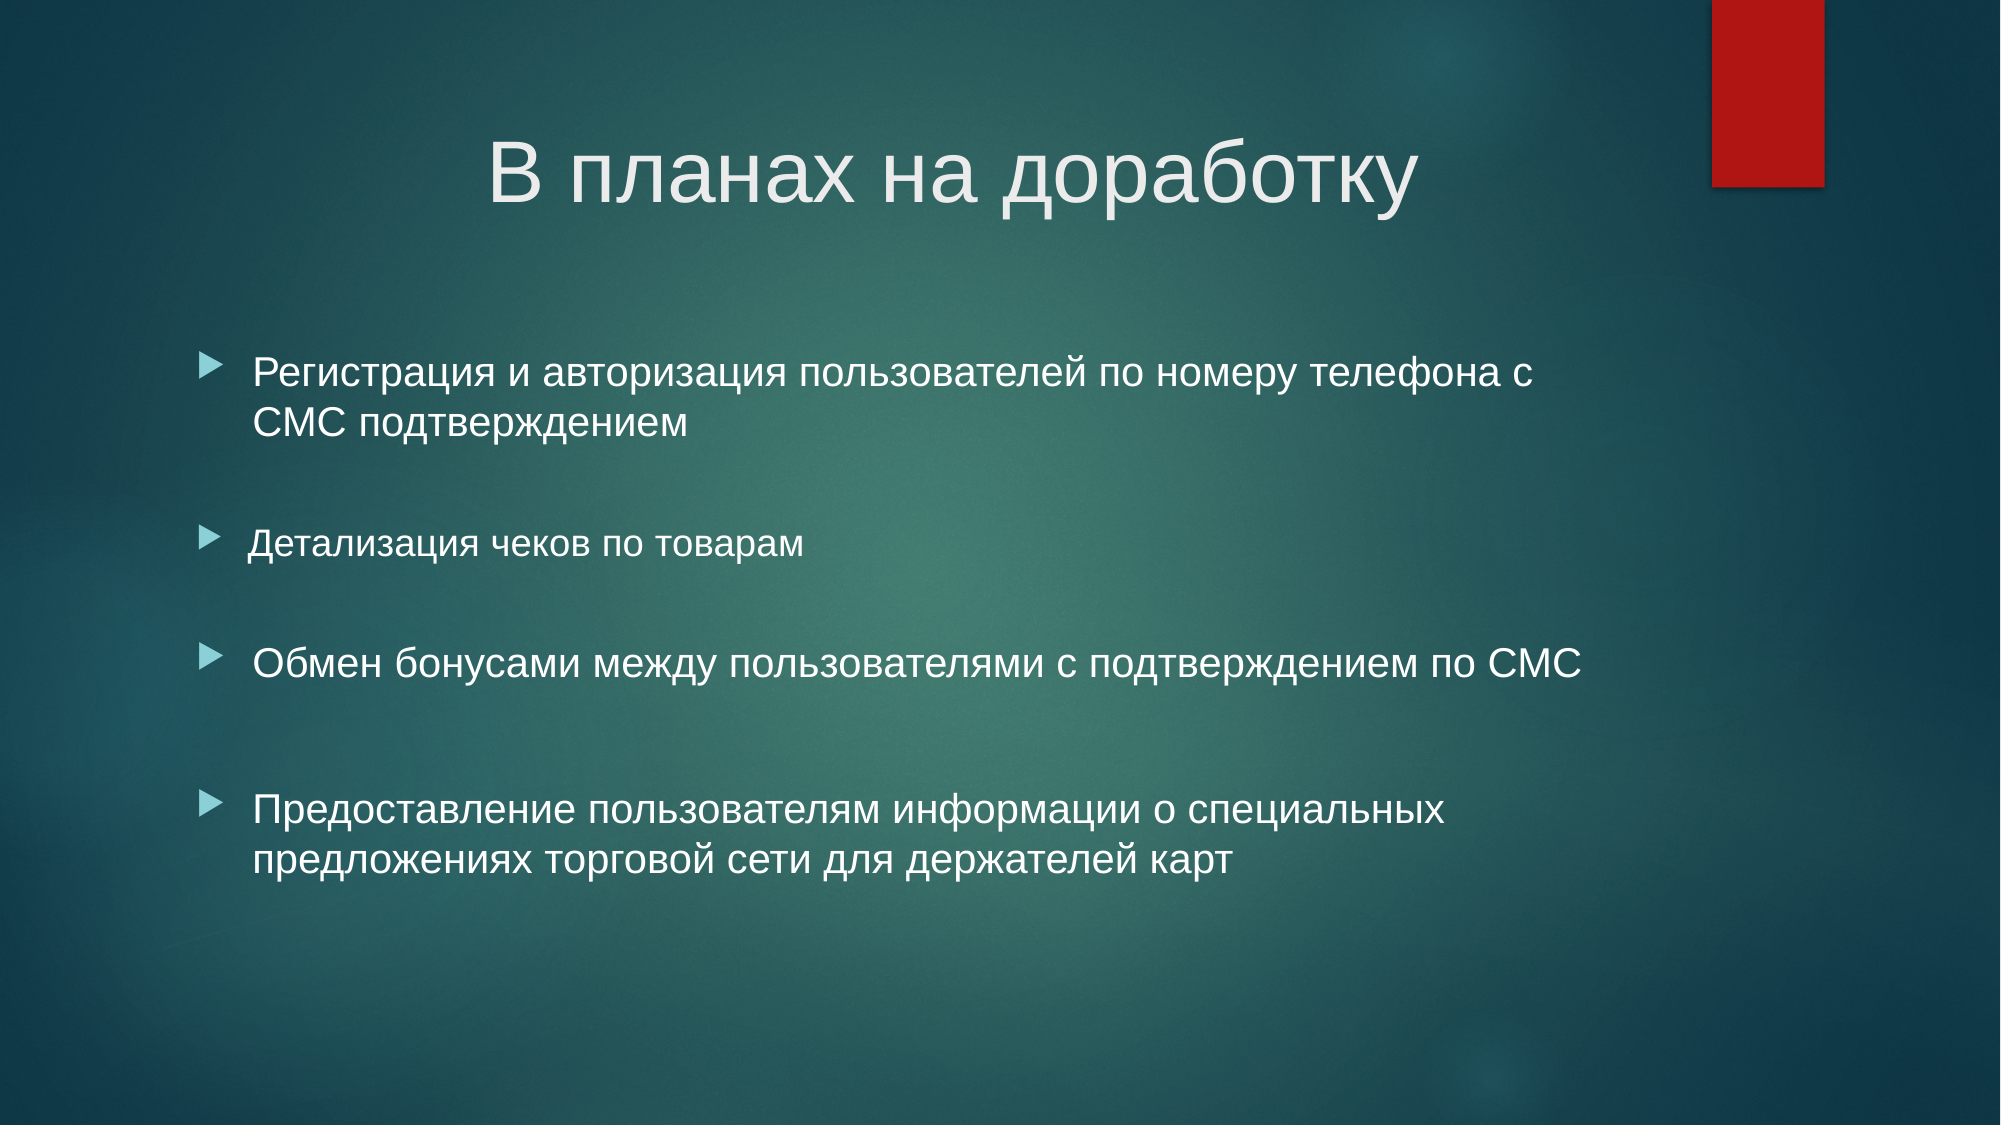

# В планах на доработку
Регистрация и авторизация пользователей по номеру телефона с СМС подтверждением

Детализация чеков по товарам
Обмен бонусами между пользователями с подтверждением по СМС
Предоставление пользователям информации о специальных предложениях торговой сети для держателей карт